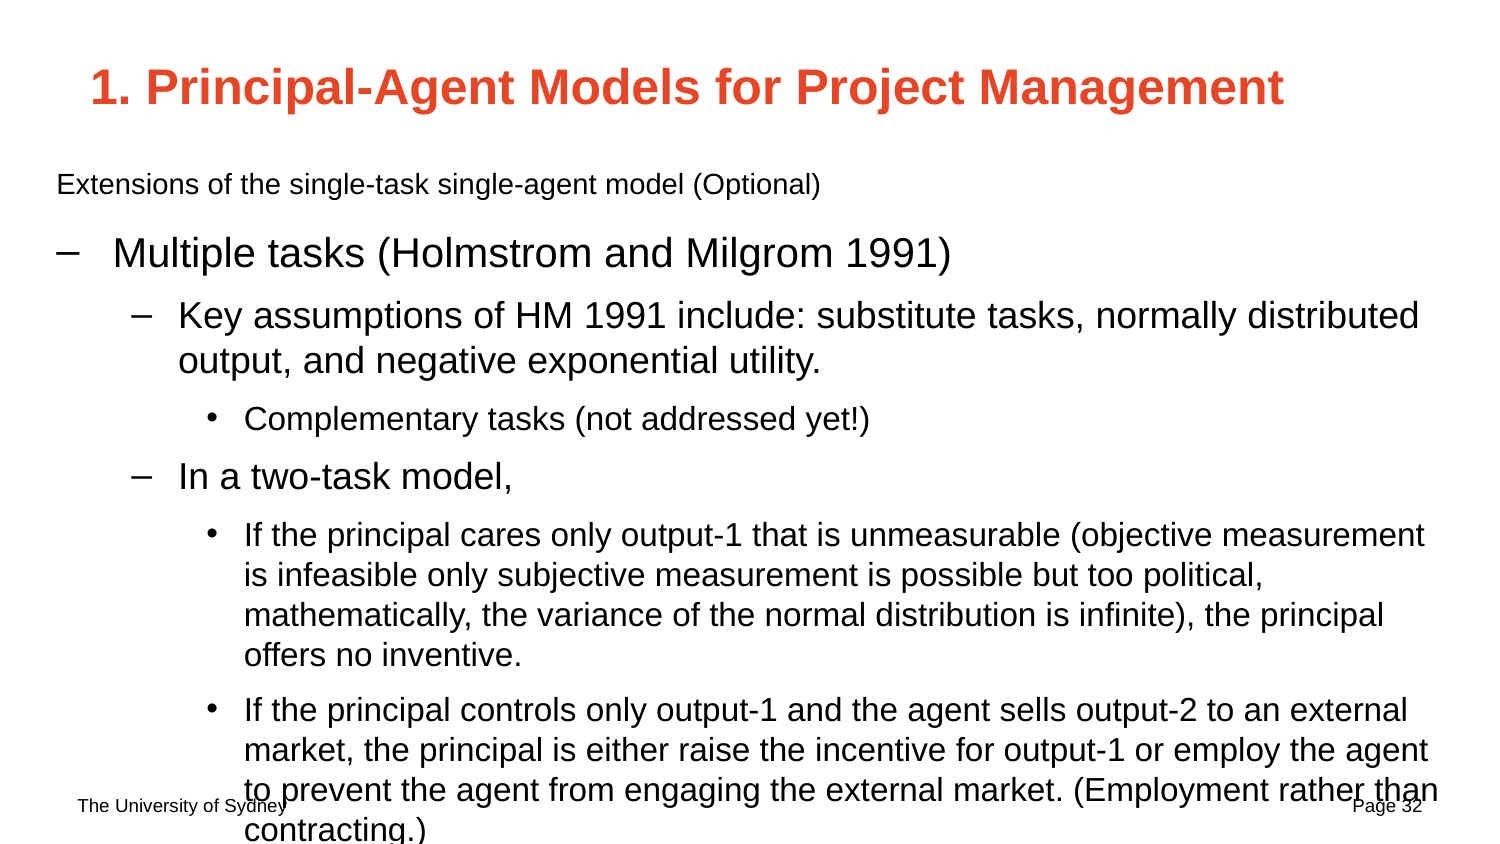

# 1. Principal-Agent Models for Project Management
Extensions of the single-task single-agent model (Optional)
Multiple tasks (Holmstrom and Milgrom 1991)
Key assumptions of HM 1991 include: substitute tasks, normally distributed output, and negative exponential utility.
Complementary tasks (not addressed yet!)
In a two-task model,
If the principal cares only output-1 that is unmeasurable (objective measurement is infeasible only subjective measurement is possible but too political, mathematically, the variance of the normal distribution is infinite), the principal offers no inventive.
If the principal controls only output-1 and the agent sells output-2 to an external market, the principal is either raise the incentive for output-1 or employ the agent to prevent the agent from engaging the external market. (Employment rather than contracting.)